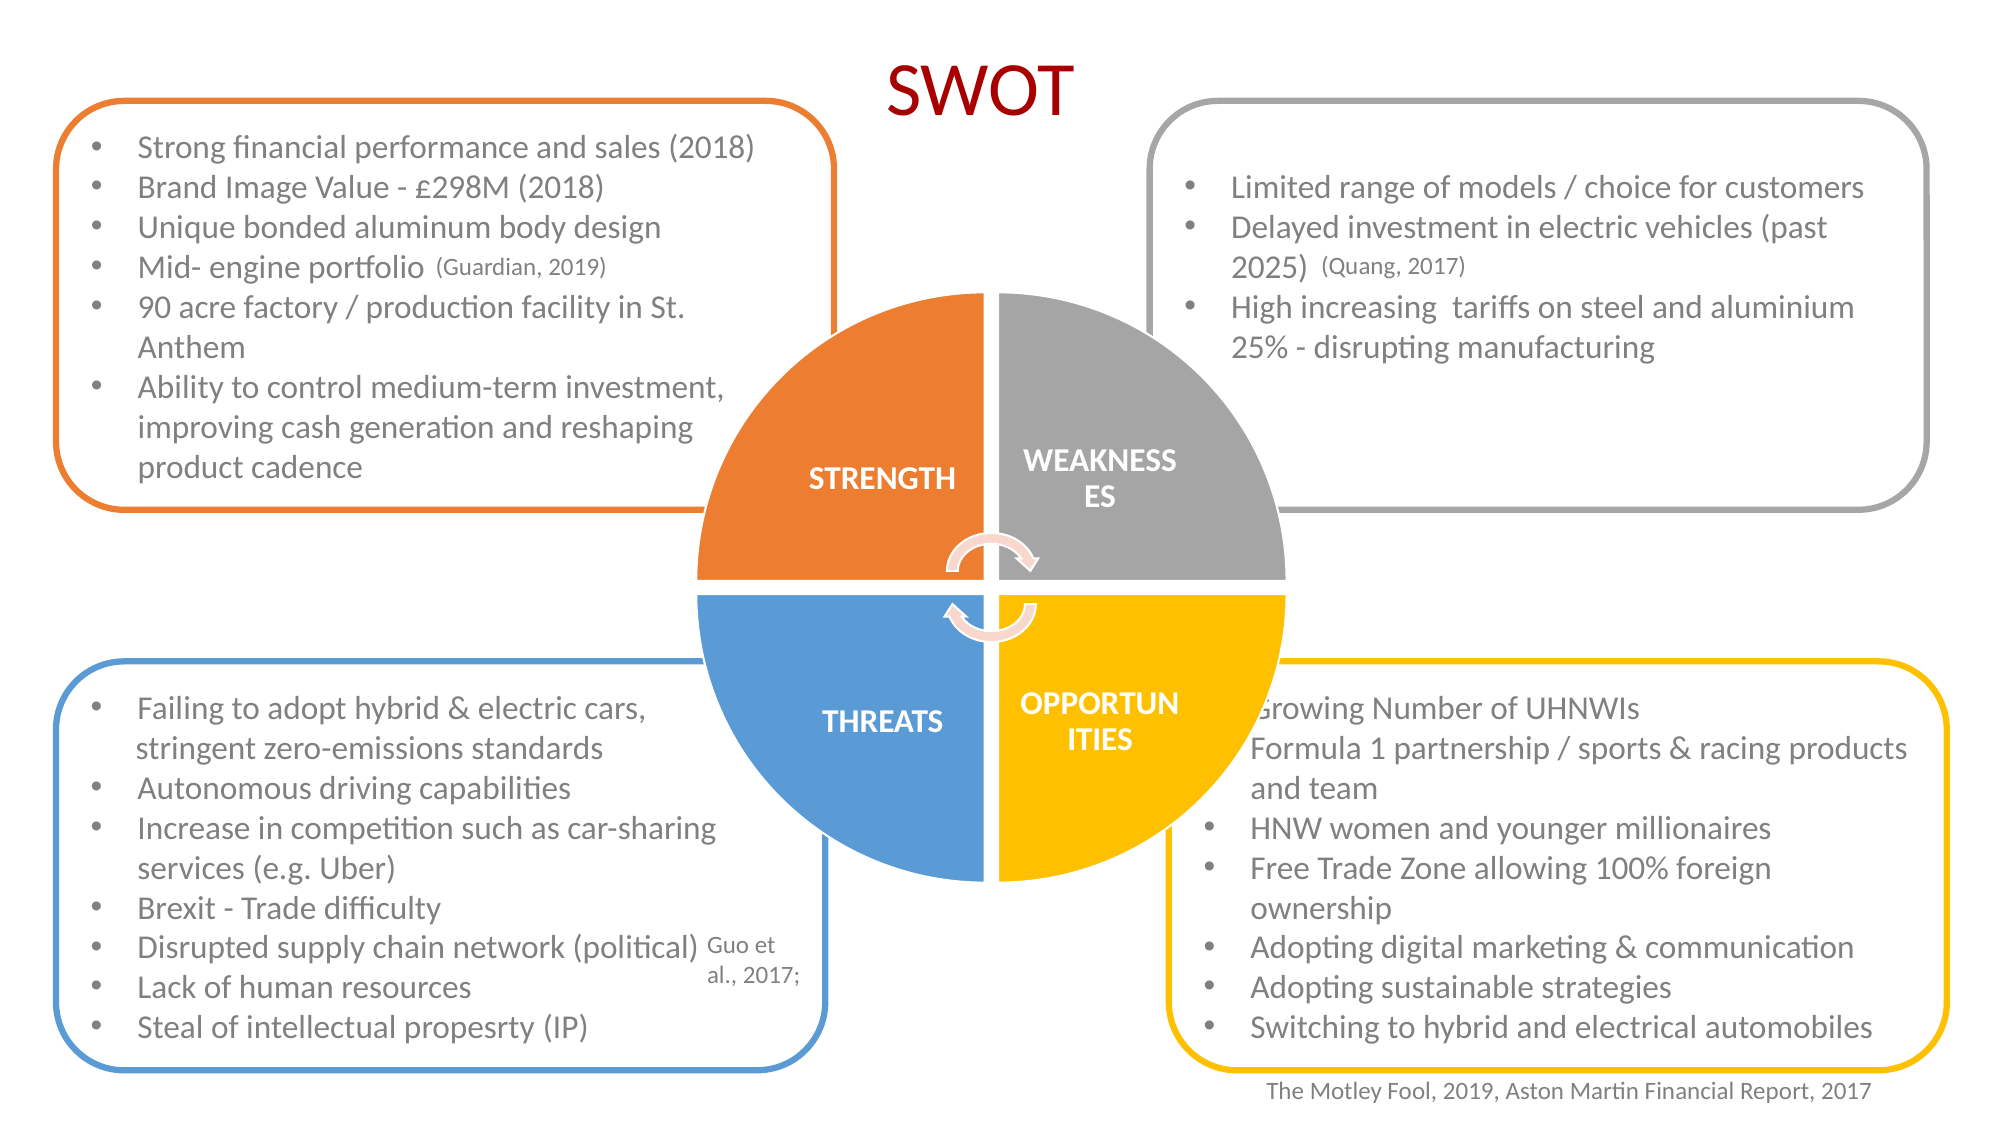

# SWOT
Strong financial performance and sales (2018)
Brand Image Value - £298M (2018)
Unique bonded aluminum body design
​Mid- engine portfolio
90 acre factory / production facility in St. Anthem
Ability to control medium-term investment, improving cash generation and reshaping product cadence
Limited range of models / choice for customers
Delayed investment in electric vehicles (past 2025)
High increasing  tariﬀs on steel and aluminium 25% - disrupting manufacturing

(Quang, 2017)
(Guardian, 2019)
STRENGTH
WEAKNESSES

OPPORTUNITIES

THREATS
Growing Number of UHNWIs
Formula 1 partnership / sports & racing products and team
HNW women and younger millionaires
Free Trade Zone allowing 100% foreign ownership
Adopting digital marketing & communication
Adopting sustainable strategies
Switching to hybrid and electrical automobiles
Failing to adopt hybrid & electric cars,
      stringent zero-emissions standards
Autonomous driving capabilities
Increase in competition such as car-sharing services (e.g. Uber)
Brexit - Trade difficulty
Disrupted supply chain network (political)
Lack of human resources
Steal of intellectual propesrty (IP)
Guo et al., 2017;
The Motley Fool, 2019, Aston Martin Financial Report, 2017